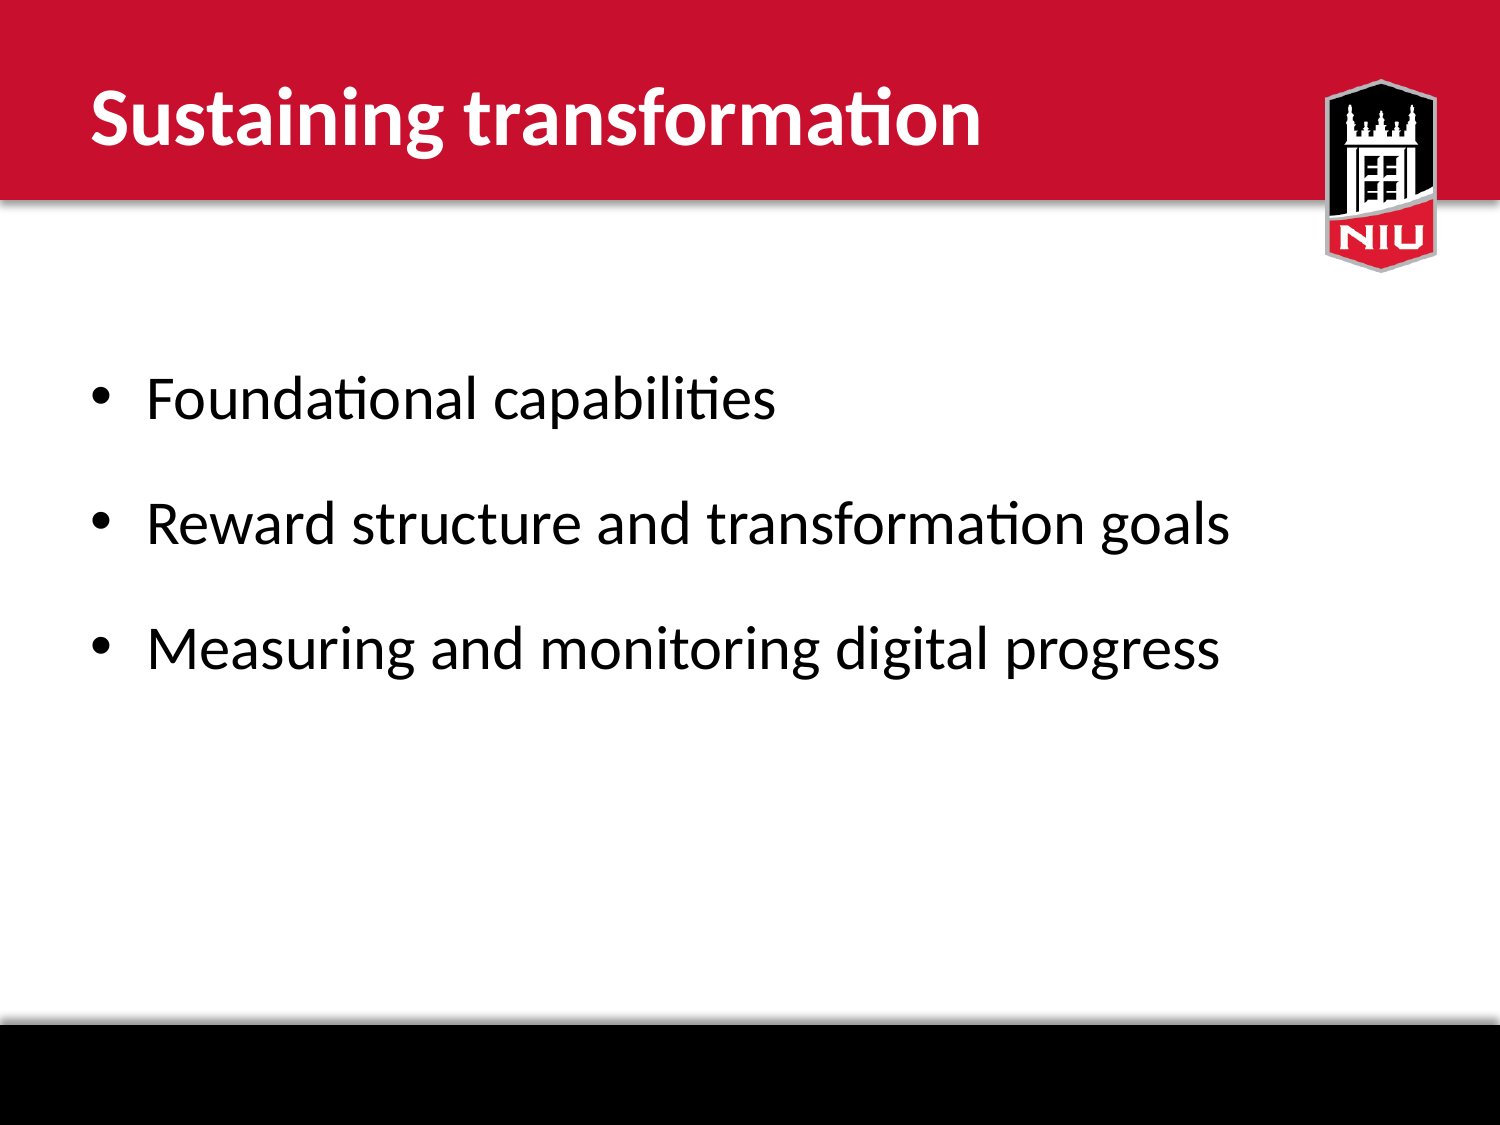

# Sustaining transformation

Foundational capabilities
Reward structure and transformation goals
Measuring and monitoring digital progress